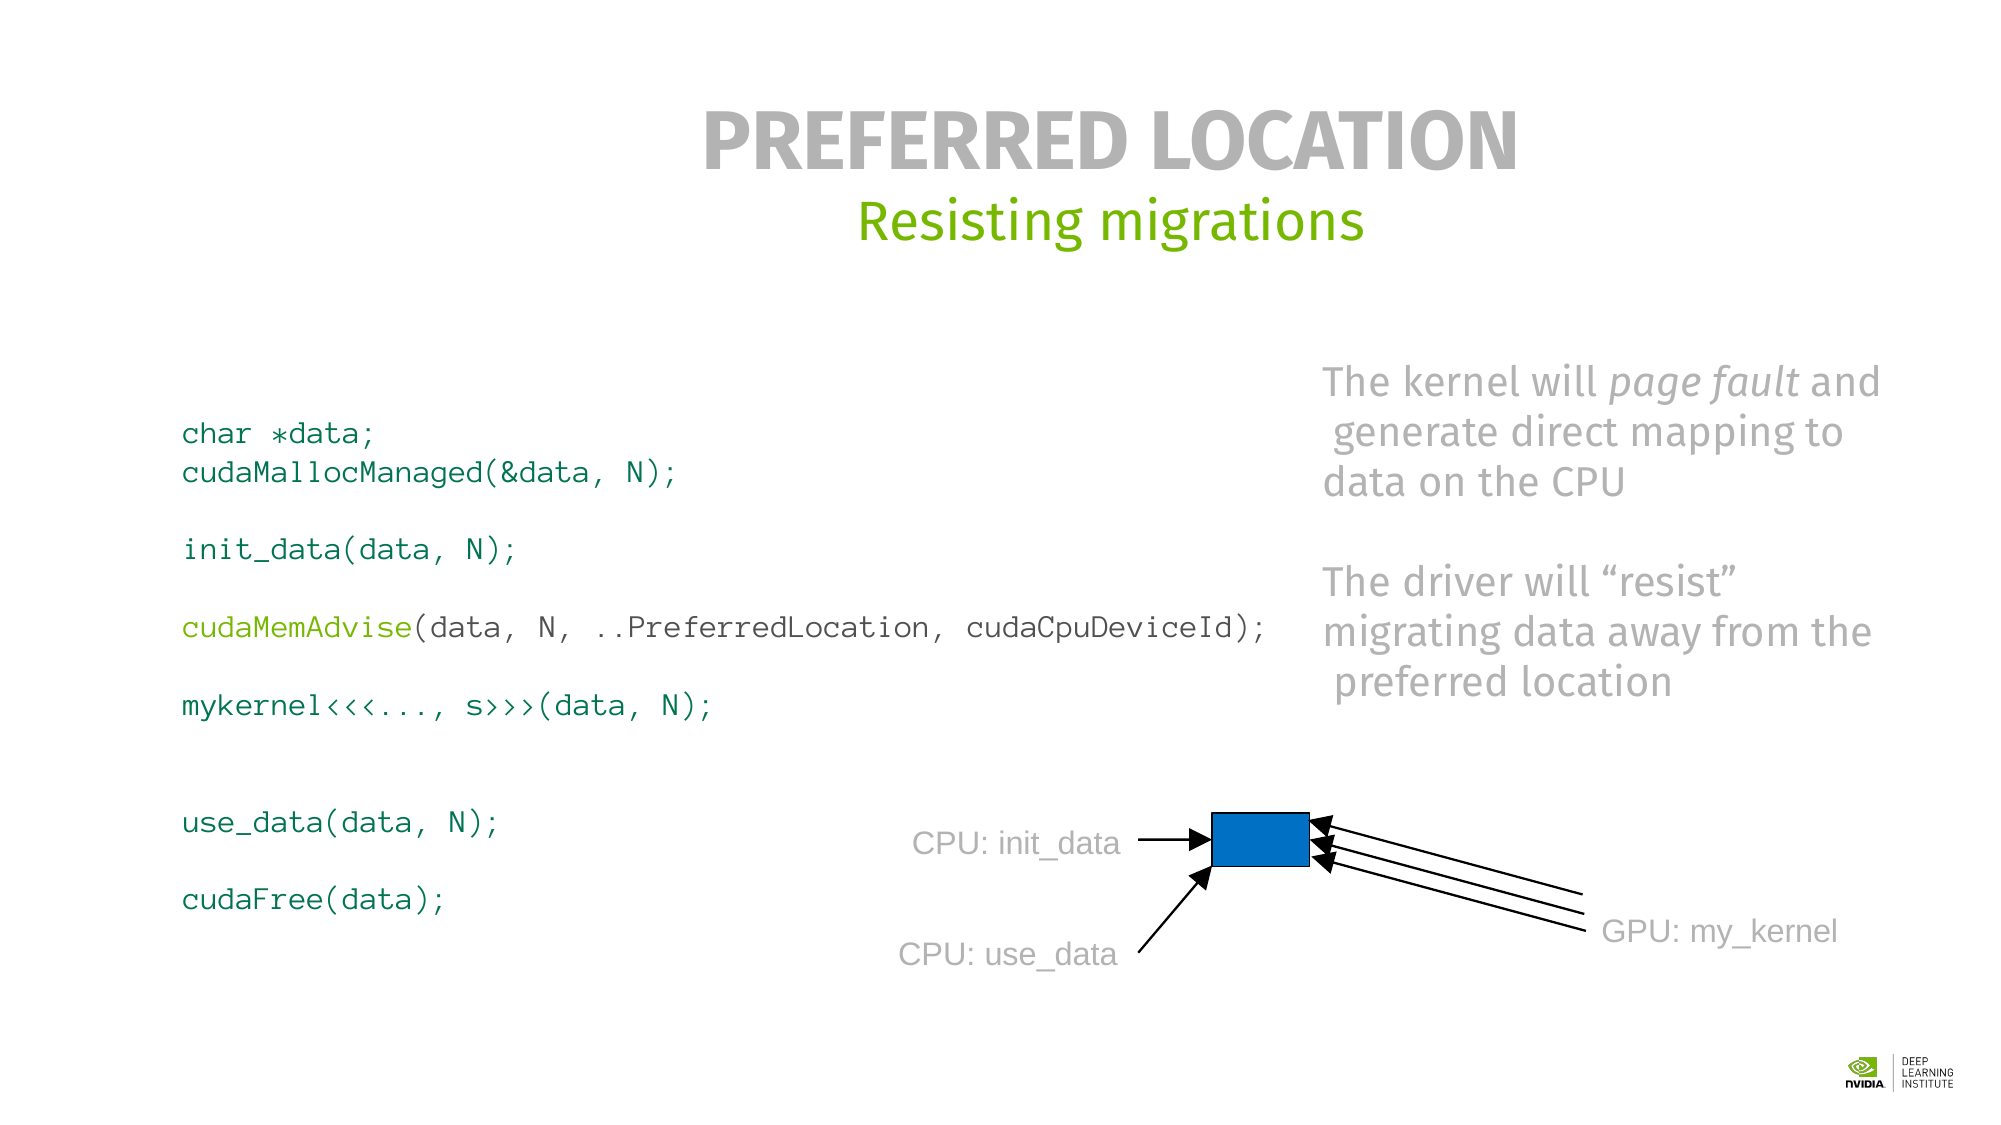

163
# PREFERRED LOCATION
Resisting migrations
The kernel will page fault and  generate direct mapping to  data on the CPU
char *data;  cudaMallocManaged(&data, N);
init_data(data, N);
The driver will “resist”  migrating data away from the  preferred location
cudaMemAdvise(data, N, ..PreferredLocation, cudaCpuDeviceId);
mykernel<<<..., s>>>(data, N);
use_data(data, N);

CPU: init_data
cudaFree(data);
GPU: my_kernel
CPU: use_data